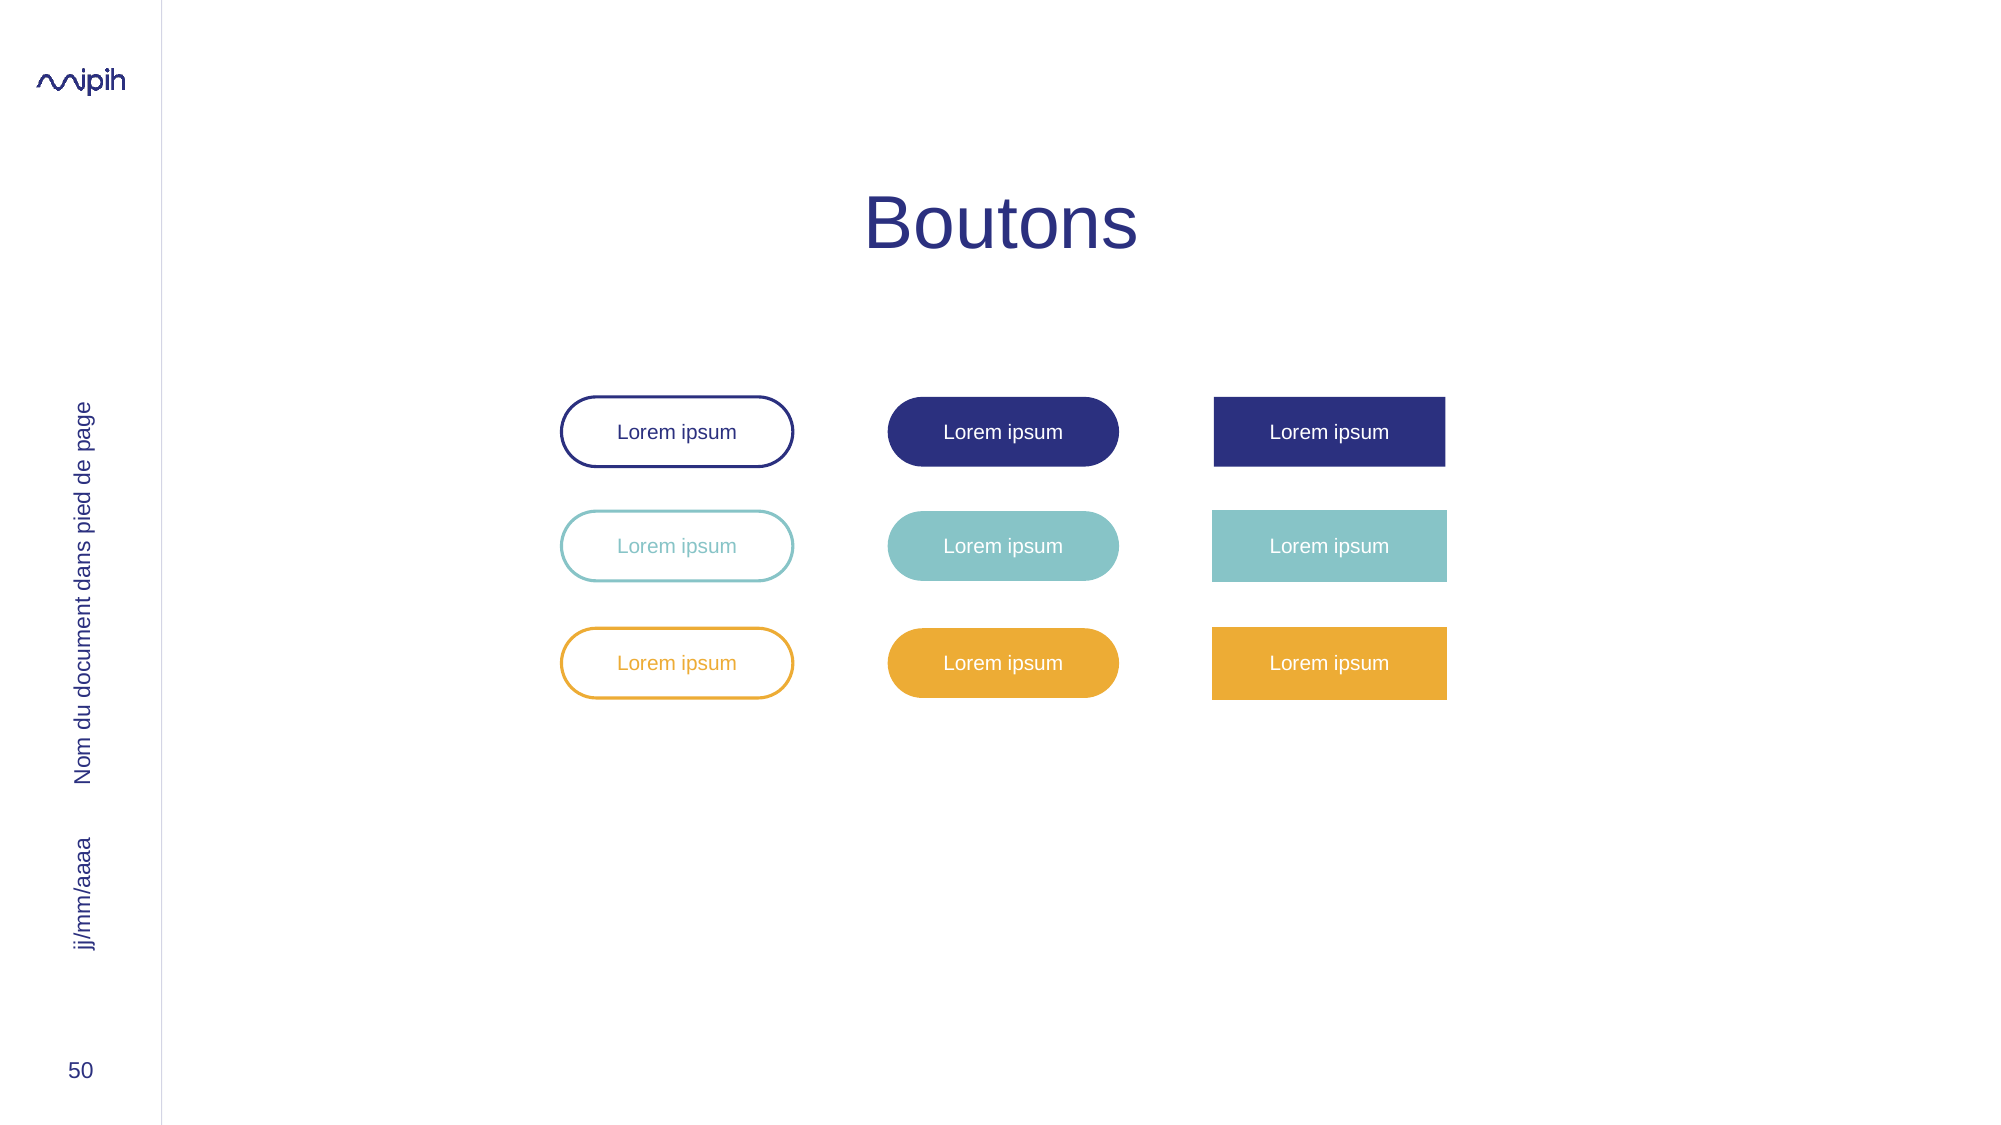

# Boutons

Lorem ipsum
Lorem ipsum
Lorem ipsum
Nom du document dans pied de page

Lorem ipsum
Lorem ipsum
Lorem ipsum

Lorem ipsum
Lorem ipsum
Lorem ipsum
jj/mm/aaaa